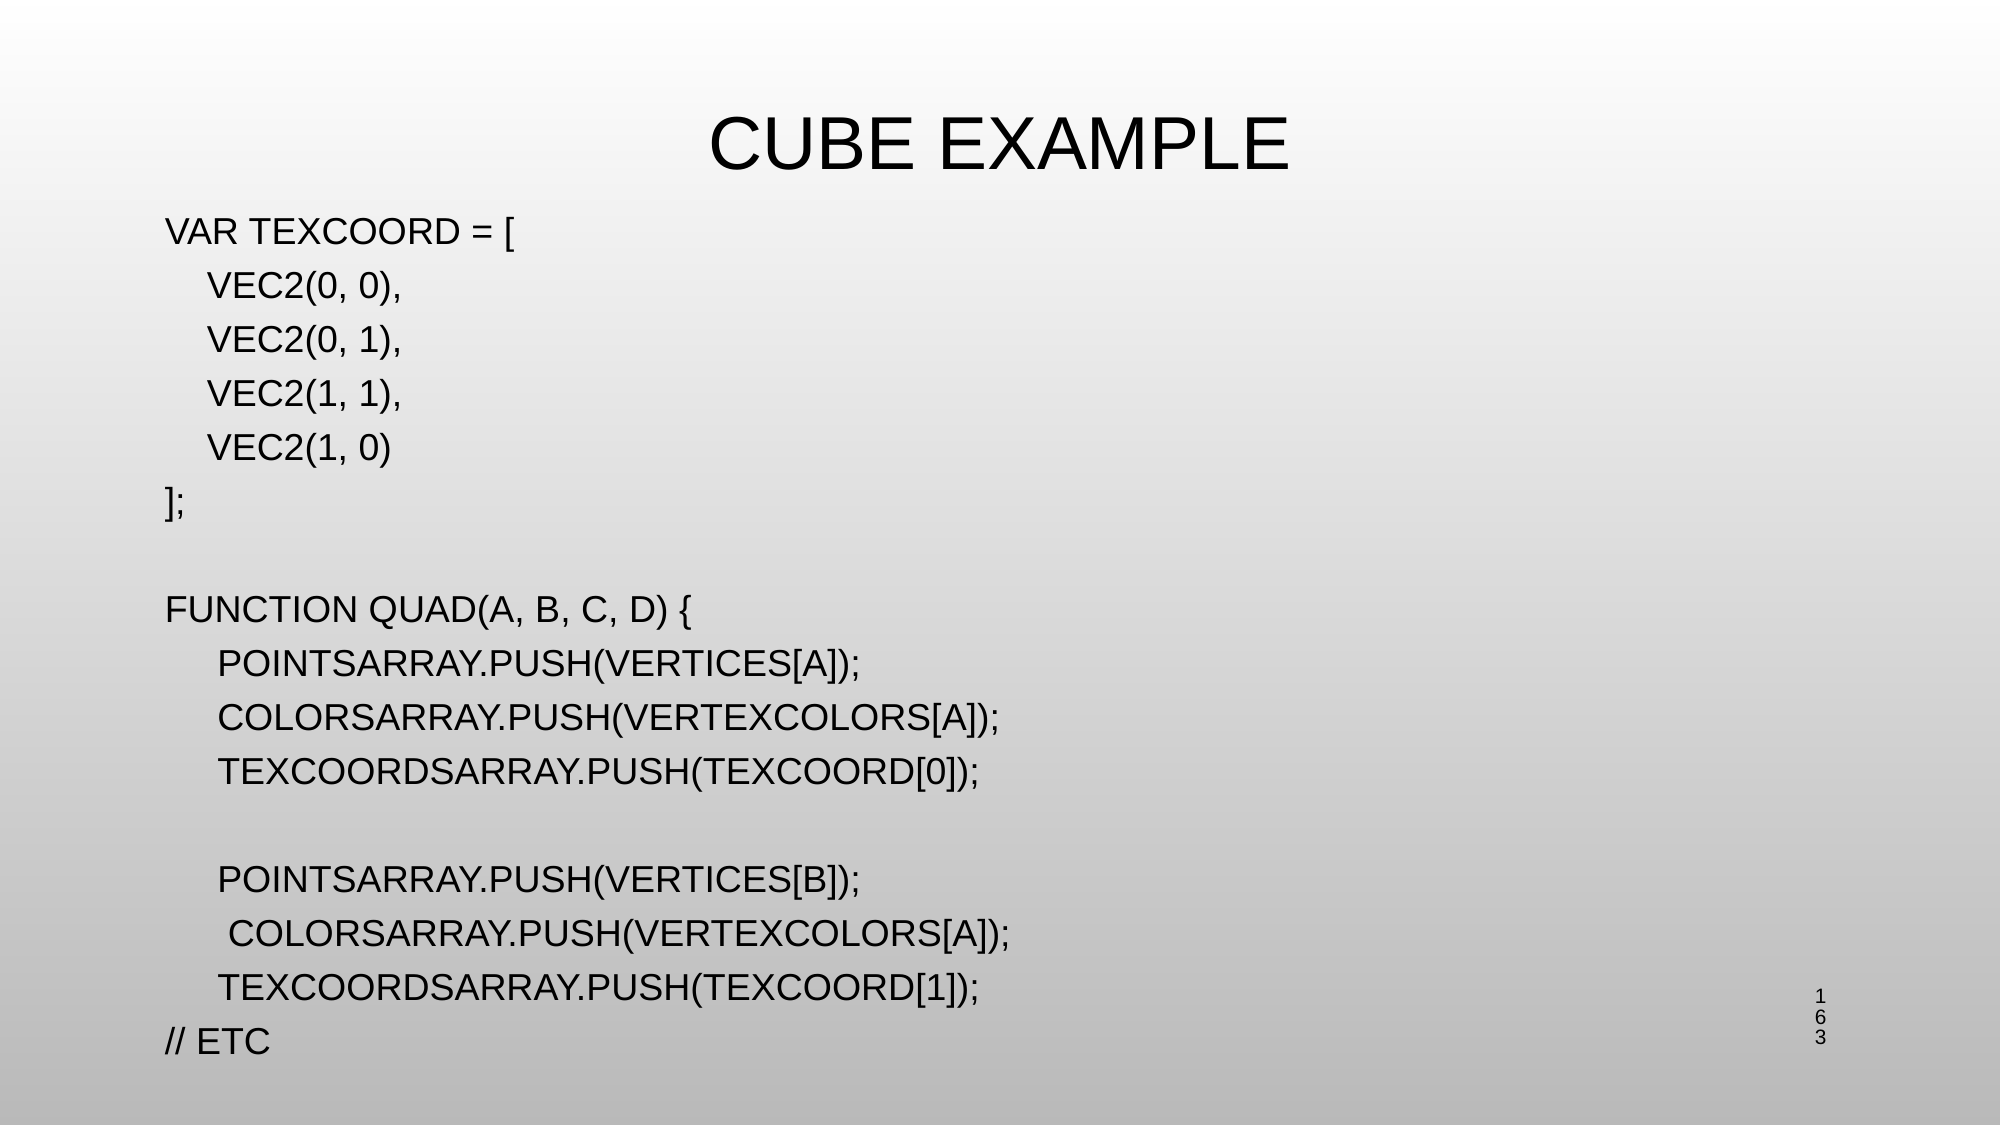

# Cube Example
var texCoord = [
    vec2(0, 0),
    vec2(0, 1),
    vec2(1, 1),
    vec2(1, 0)
];

function quad(a, b, c, d) {
     pointsArray.push(vertices[a]);
     colorsArray.push(vertexColors[a]);
     texCoordsArray.push(texCoord[0]);

     pointsArray.push(vertices[b]);
      colorsArray.push(vertexColors[a]);
     texCoordsArray.push(texCoord[1]);
// etc
163